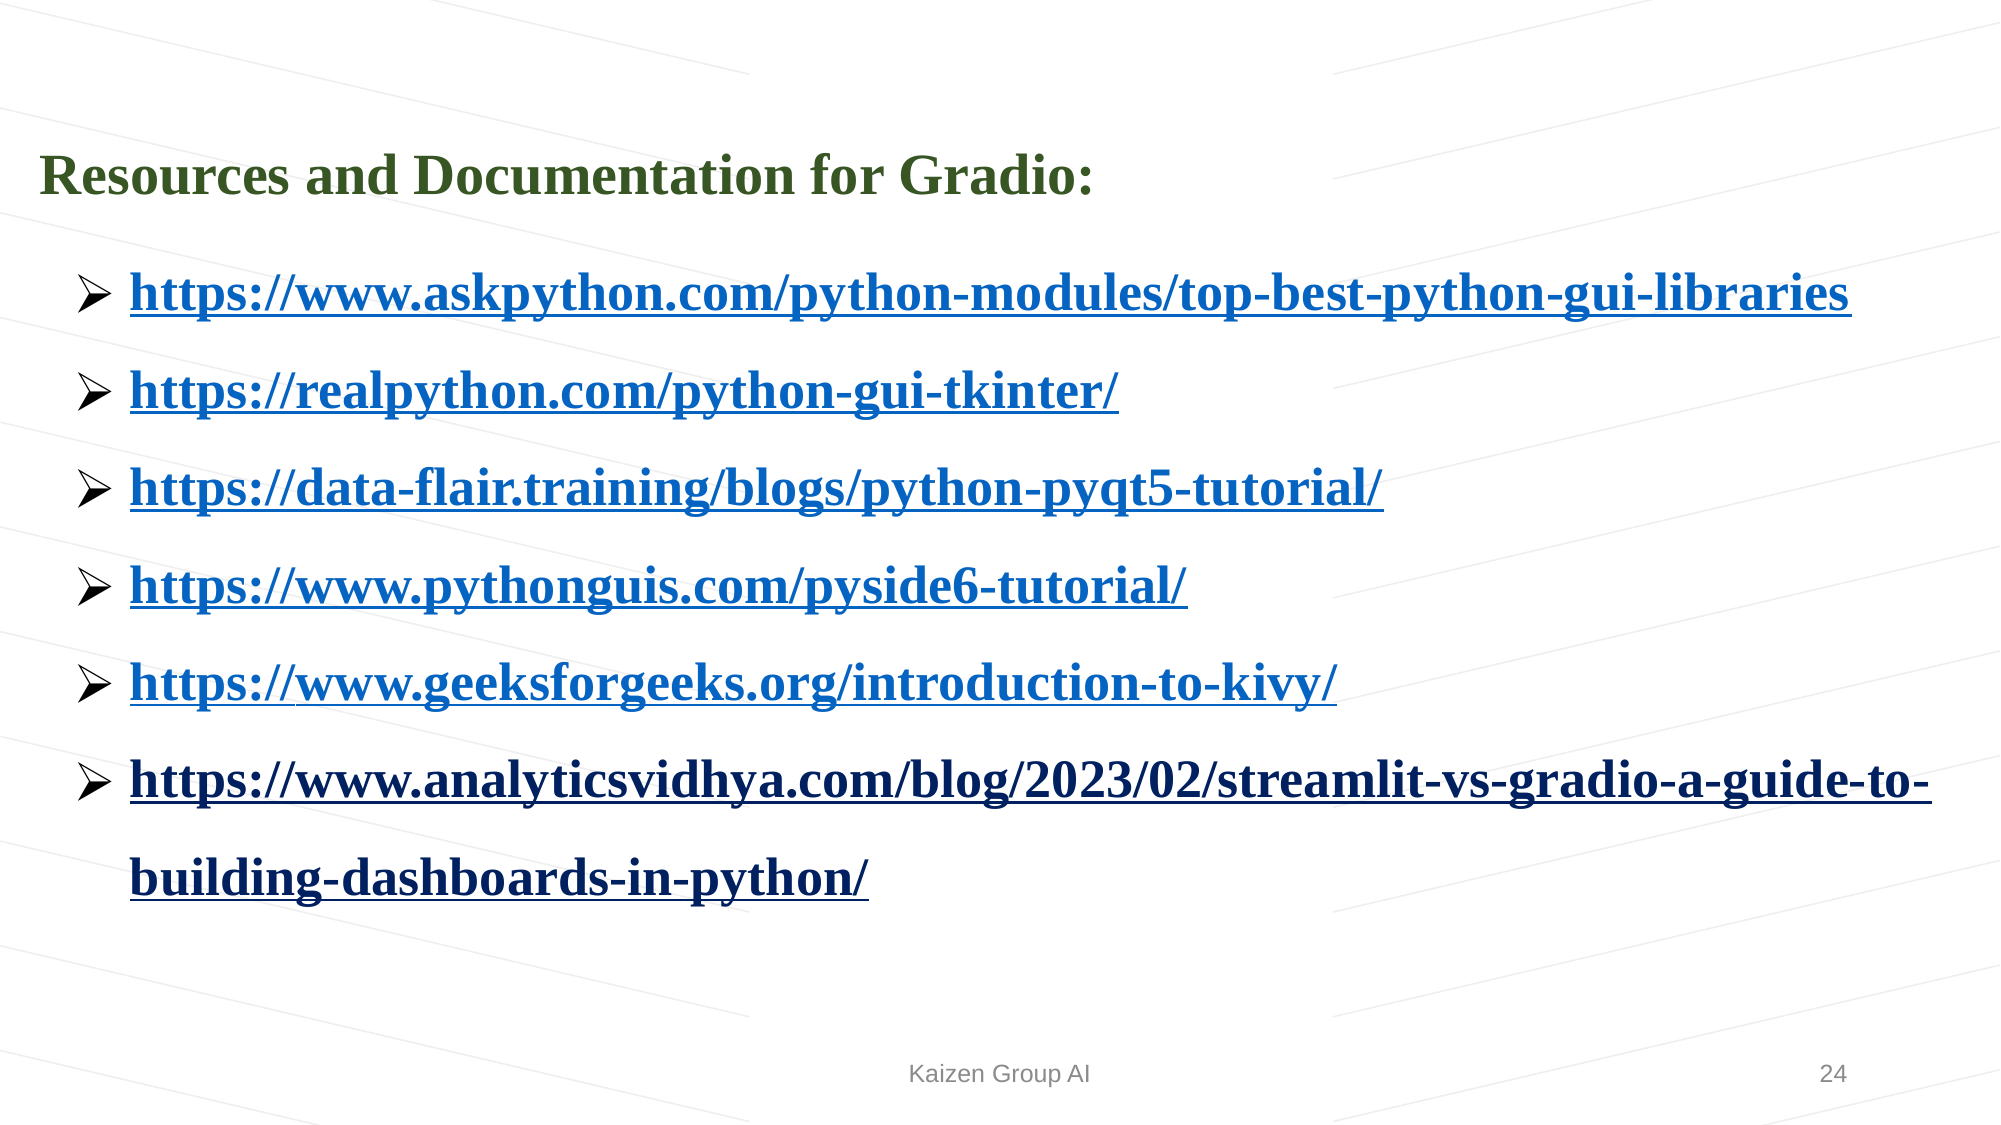

Resources and Documentation for Gradio:
https://www.askpython.com/python-modules/top-best-python-gui-libraries
https://realpython.com/python-gui-tkinter/
https://data-flair.training/blogs/python-pyqt5-tutorial/
https://www.pythonguis.com/pyside6-tutorial/
https://www.geeksforgeeks.org/introduction-to-kivy/
https://www.analyticsvidhya.com/blog/2023/02/streamlit-vs-gradio-a-guide-to-building-dashboards-in-python/
Kaizen Group AI
24